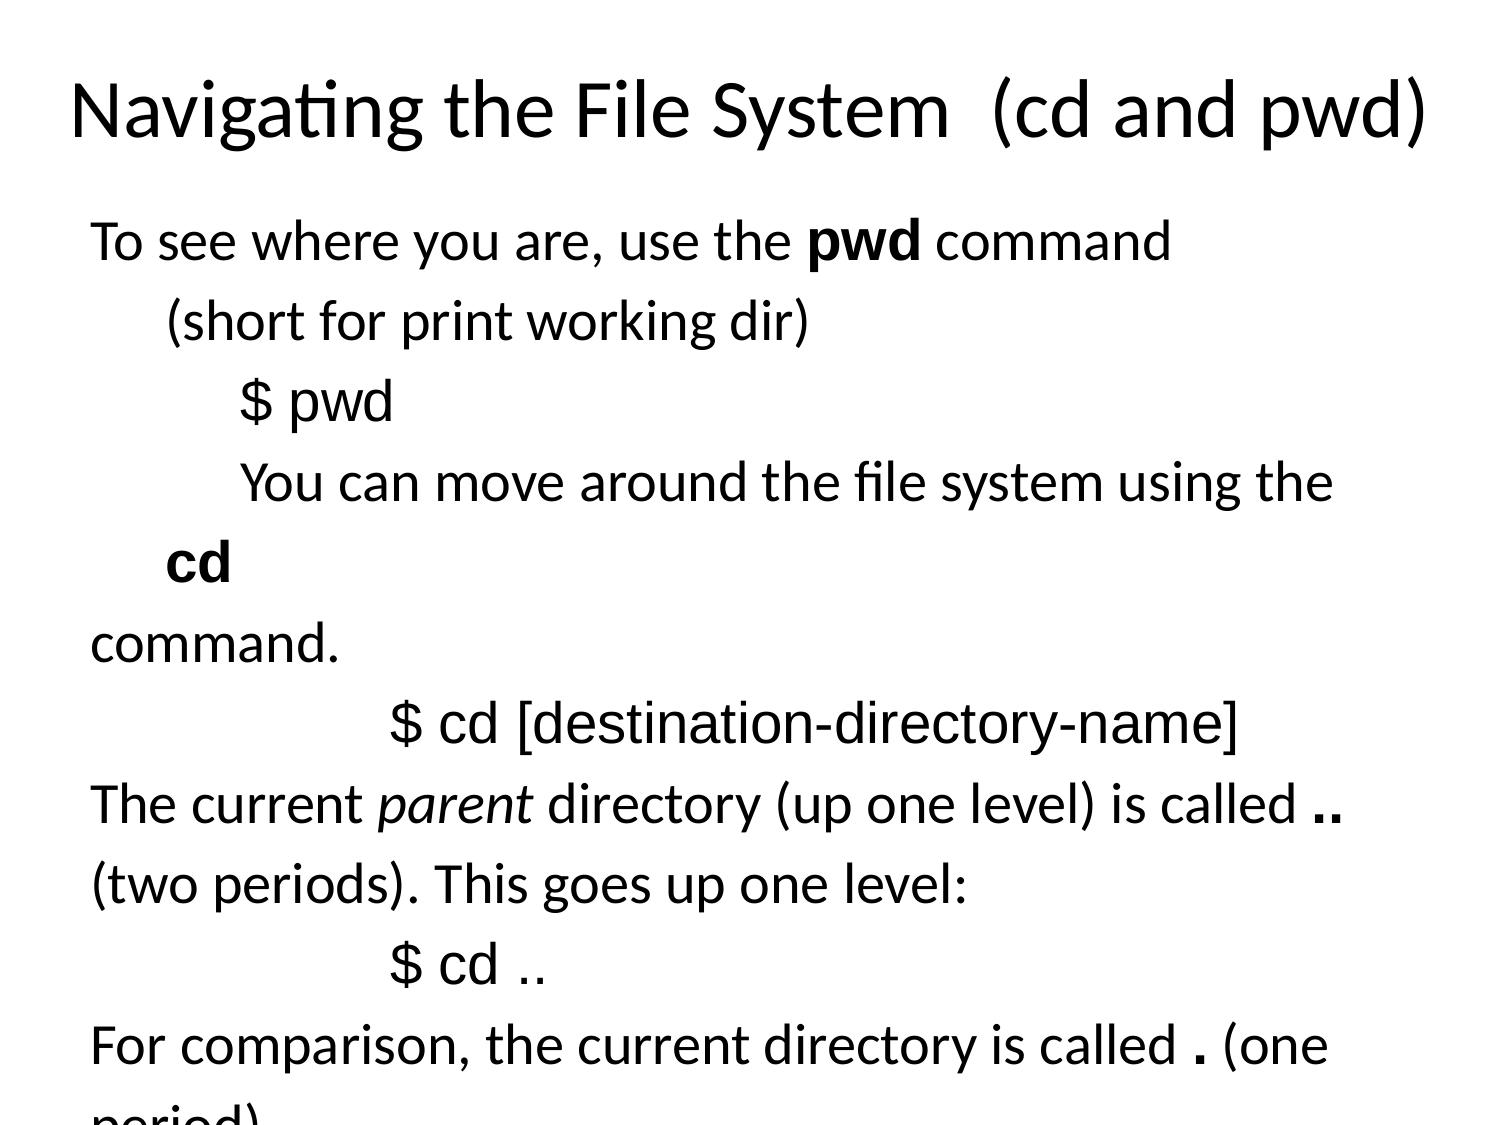

Navigating the File System  (cd and pwd)
To see where you are, use the pwd command
(short for print working dir)
$ pwd
You can move around the file system using the cd
command.
 		$ cd [destination-directory-name]
The current parent directory (up one level) is called .. (two periods). This goes up one level:
 		$ cd ..
For comparison, the current directory is called . (one period).